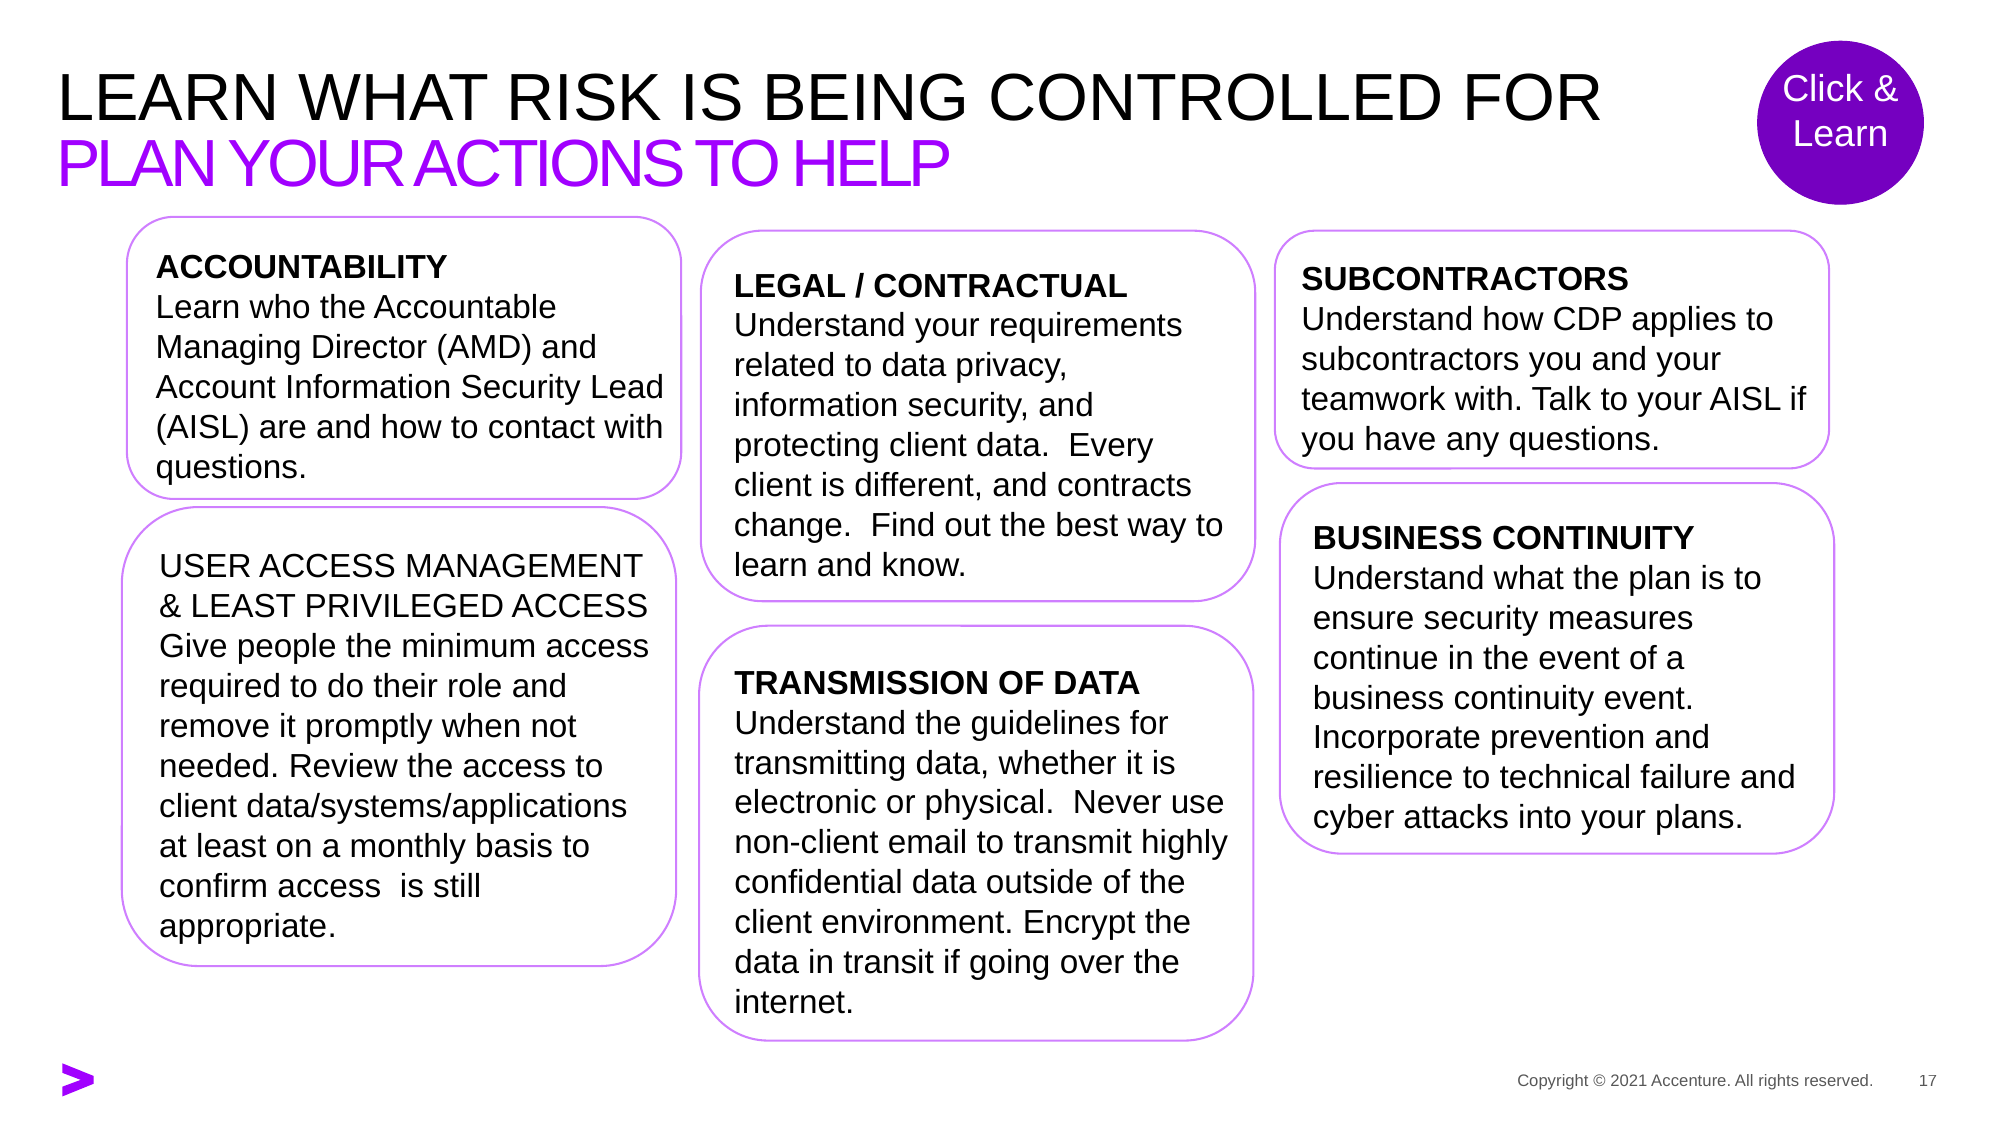

Click & Learn
# LEARN WHAT RISK IS BEING CONTROLLED FOR
PLAN YOUR ACTIONS TO HELP
ACCOUNTABILITY
Learn who the Accountable Managing Director (AMD) and Account Information Security Lead (AISL) are and how to contact with questions.
LEGAL / CONTRACTUAL
Understand your requirements related to data privacy, information security, and protecting client data.  Every client is different, and contracts change.  Find out the best way to learn and know.
SUBCONTRACTORS
Understand how CDP applies to subcontractors you and your teamwork with. Talk to your AISL if you have any questions.
BUSINESS CONTINUITY
Understand what the plan is to ensure security measures continue in the event of a business continuity event. Incorporate prevention and resilience to technical failure and cyber attacks into your plans.
USER ACCESS MANAGEMENT & LEAST PRIVILEGED ACCESS
Give people the minimum access required to do their role and remove it promptly when not needed. Review the access to client data/systems/applications at least on a monthly basis to confirm access  is still appropriate.
TRANSMISSION OF DATA
Understand the guidelines for transmitting data, whether it is electronic or physical.  Never use non-client email to transmit highly confidential data outside of the client environment. Encrypt the data in transit if going over the internet.
Copyright © 2021 Accenture. All rights reserved.
17